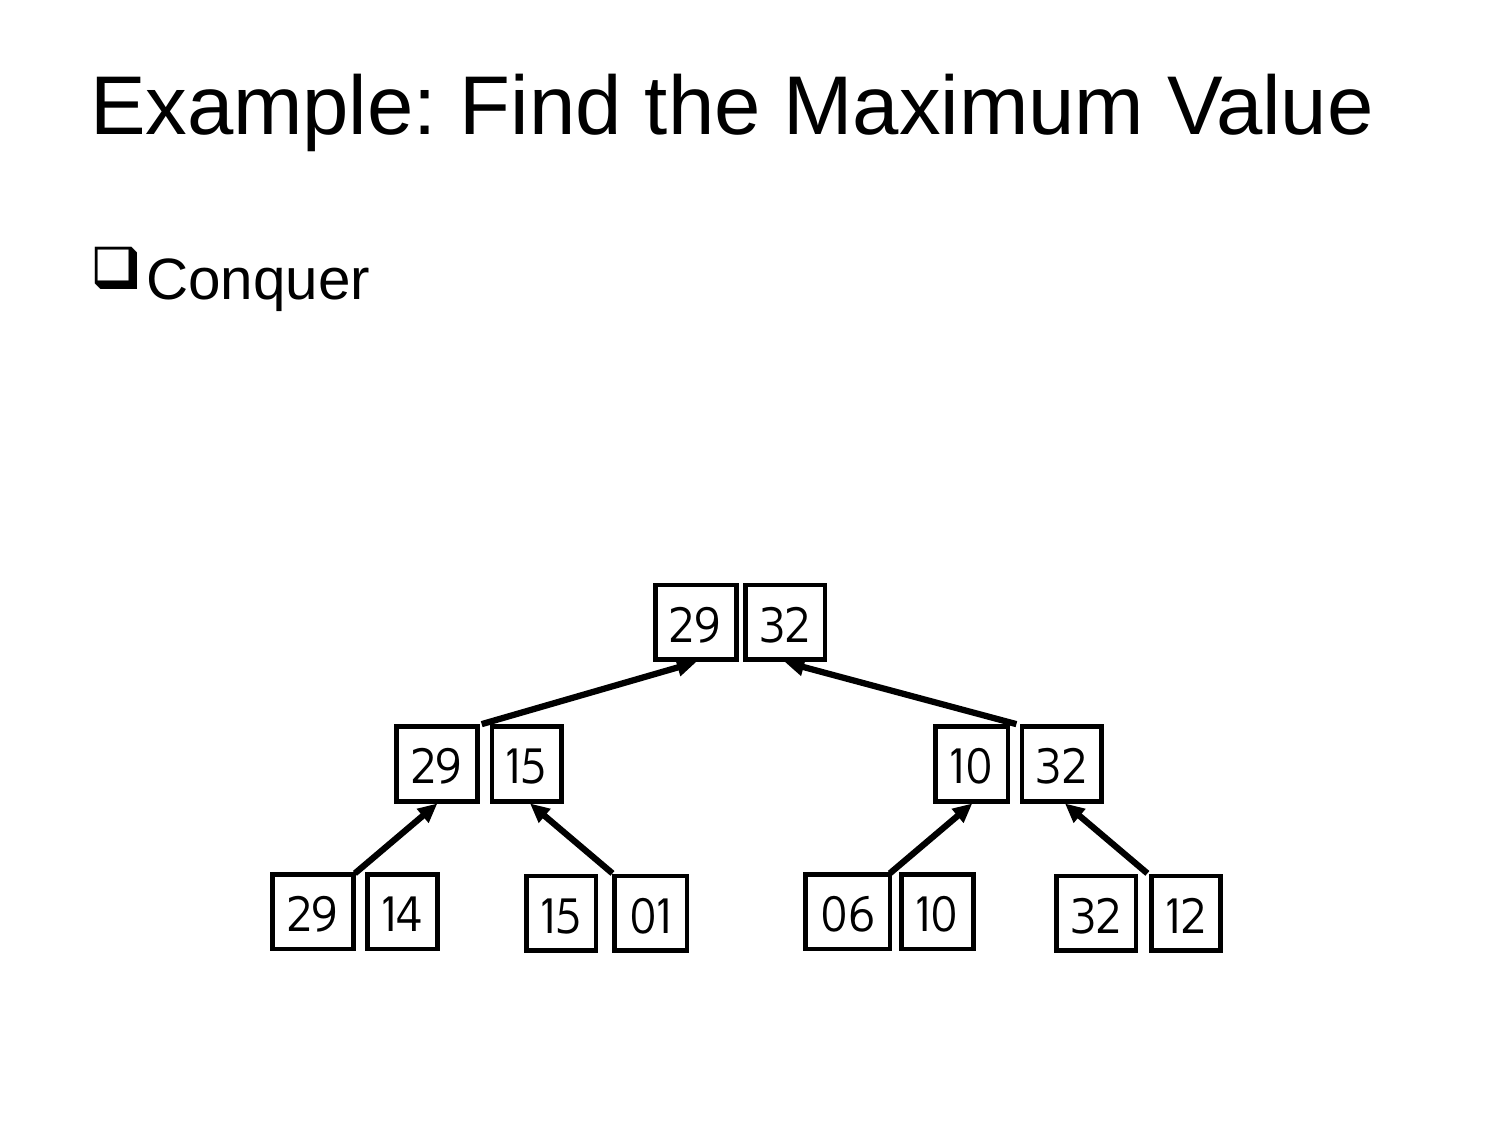

# Example: Find the Maximum Value
Conquer
29
32

29
15
10
32

29
14
06
10
15
01
32
12